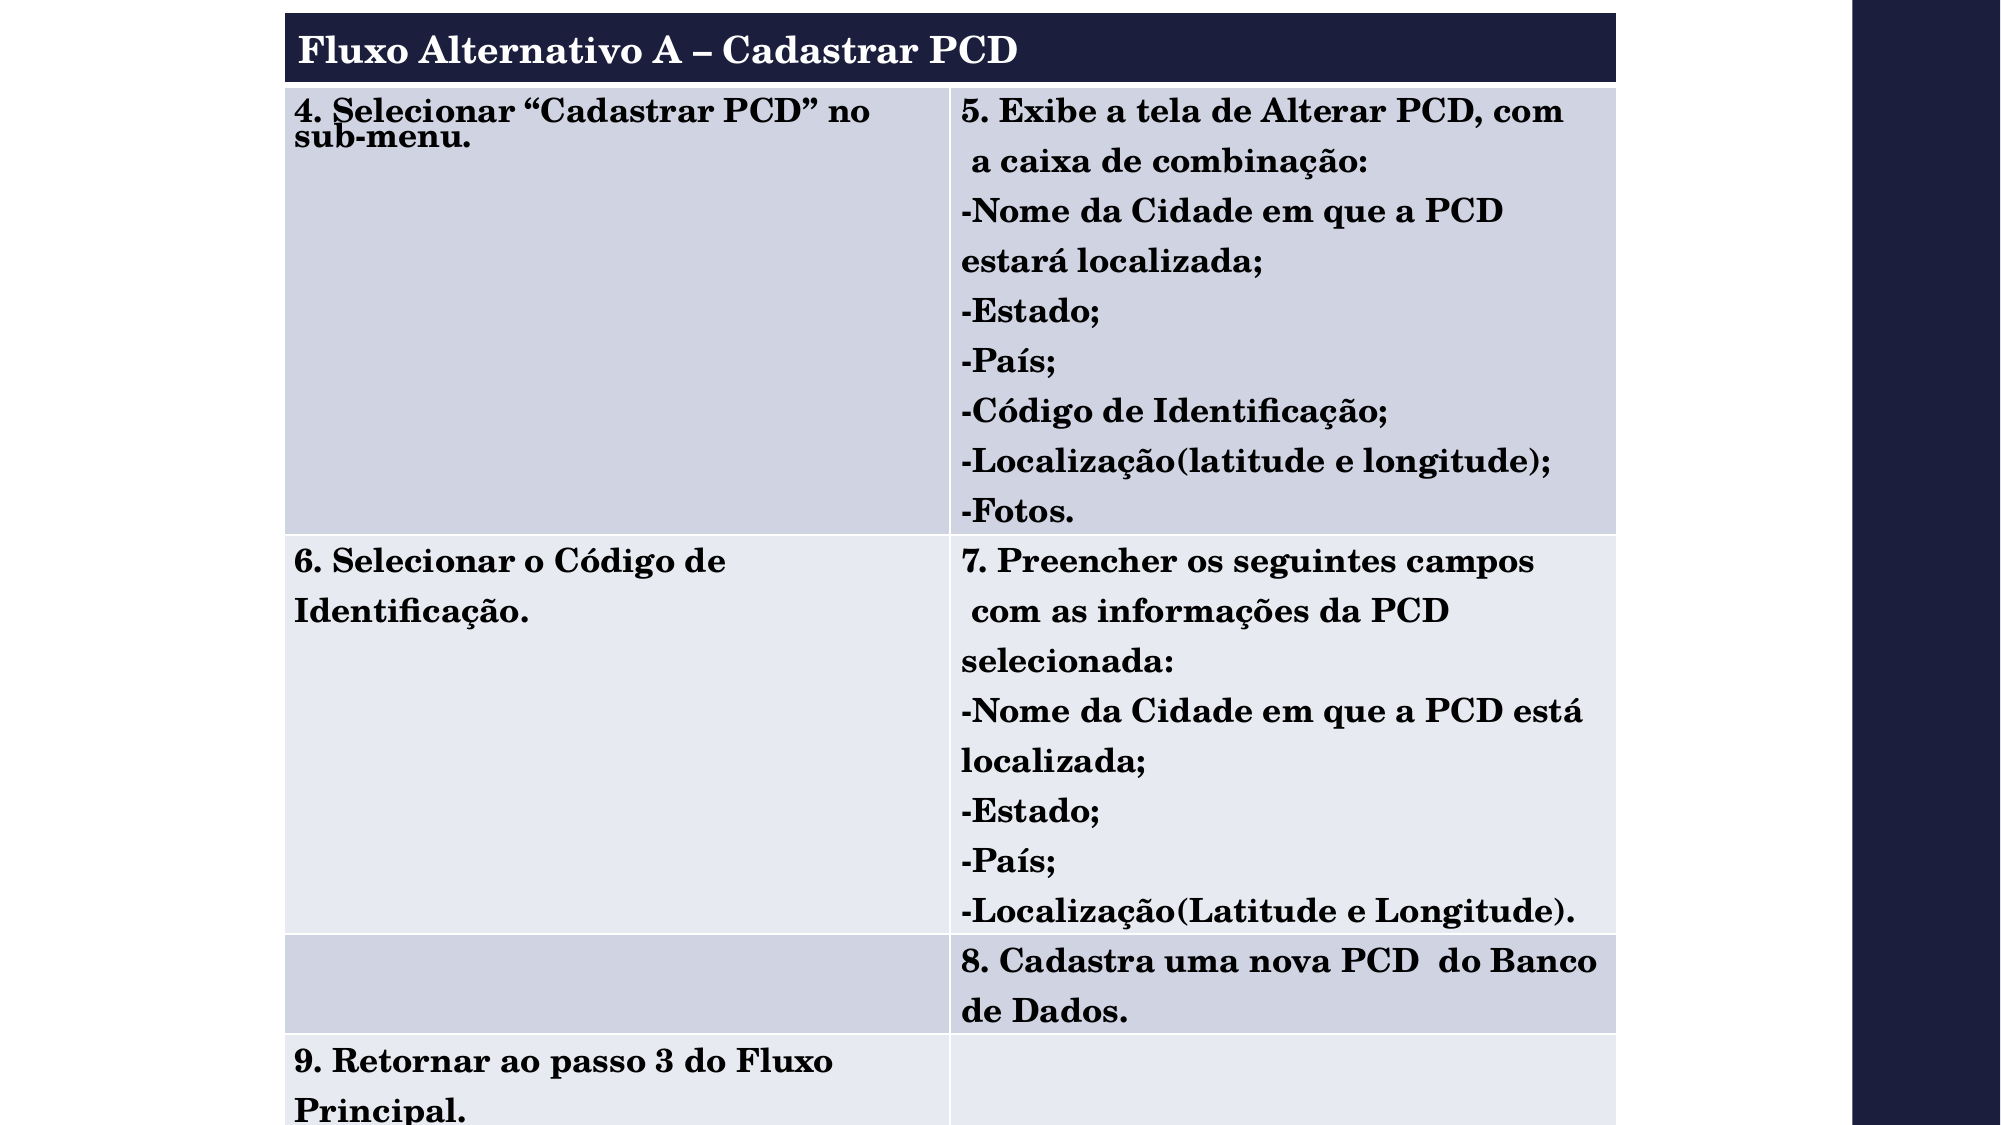

| Fluxo Alternativo A – Cadastrar PCD |  |
| --- | --- |
| 4. Selecionar “Cadastrar PCD” no sub-menu. | 5. Exibe a tela de Alterar PCD, com a caixa de combinação: -Nome da Cidade em que a PCD estará localizada; -Estado; -País; -Código de Identificação; -Localização(latitude e longitude); -Fotos. |
| 6. Selecionar o Código de Identificação. | 7. Preencher os seguintes campos com as informações da PCD selecionada: -Nome da Cidade em que a PCD está localizada; -Estado; -País; -Localização(Latitude e Longitude). |
|  | 8. Cadastra uma nova PCD do Banco de Dados. |
| 9. Retornar ao passo 3 do Fluxo Principal. |  |